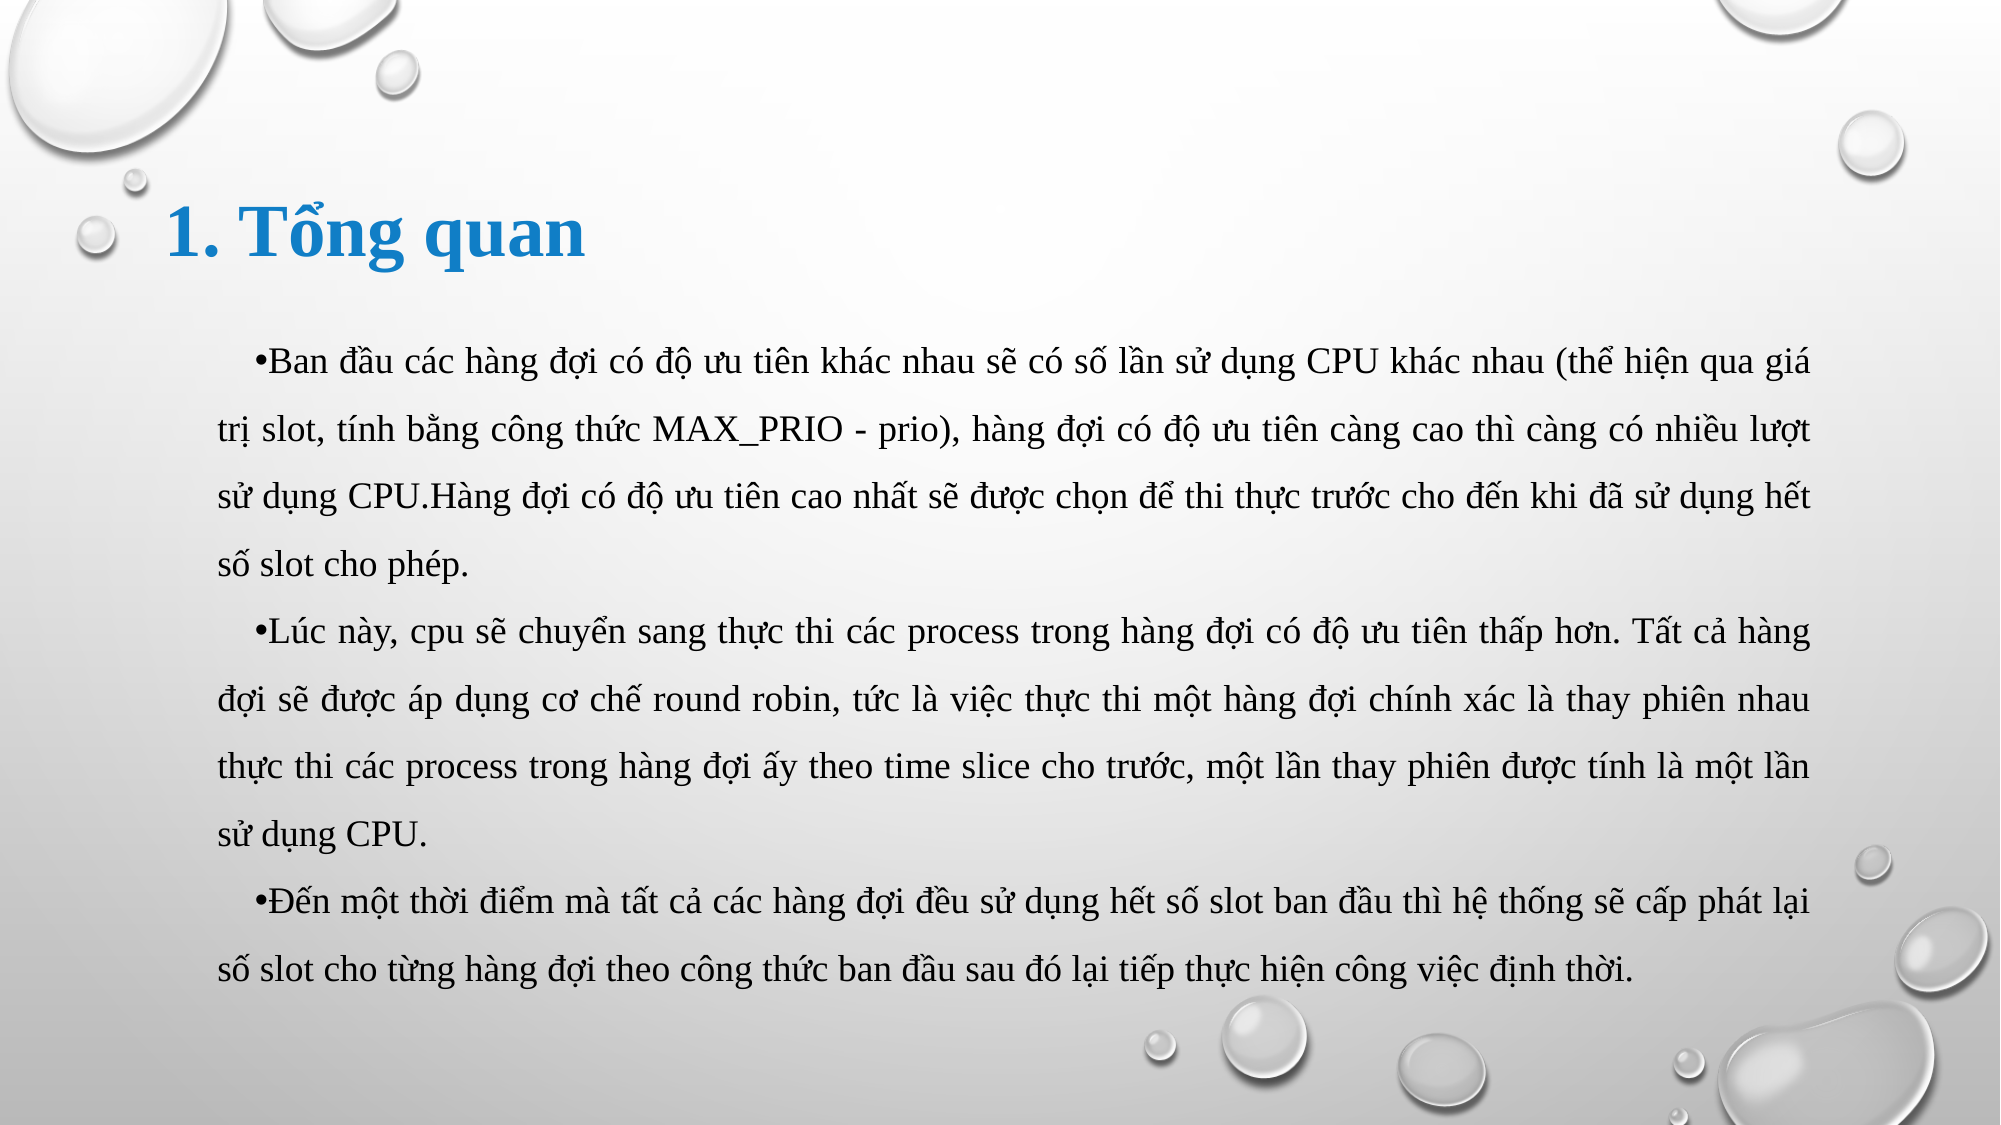

# 1. Tổng quan
Ban đầu các hàng đợi có độ ưu tiên khác nhau sẽ có số lần sử dụng CPU khác nhau (thể hiện qua giá trị slot, tính bằng công thức MAX_PRIO - prio), hàng đợi có độ ưu tiên càng cao thì càng có nhiều lượt sử dụng CPU.Hàng đợi có độ ưu tiên cao nhất sẽ được chọn để thi thực trước cho đến khi đã sử dụng hết số slot cho phép.
Lúc này, cpu sẽ chuyển sang thực thi các process trong hàng đợi có độ ưu tiên thấp hơn. Tất cả hàng đợi sẽ được áp dụng cơ chế round robin, tức là việc thực thi một hàng đợi chính xác là thay phiên nhau thực thi các process trong hàng đợi ấy theo time slice cho trước, một lần thay phiên được tính là một lần sử dụng CPU.
Đến một thời điểm mà tất cả các hàng đợi đều sử dụng hết số slot ban đầu thì hệ thống sẽ cấp phát lại số slot cho từng hàng đợi theo công thức ban đầu sau đó lại tiếp thực hiện công việc định thời.